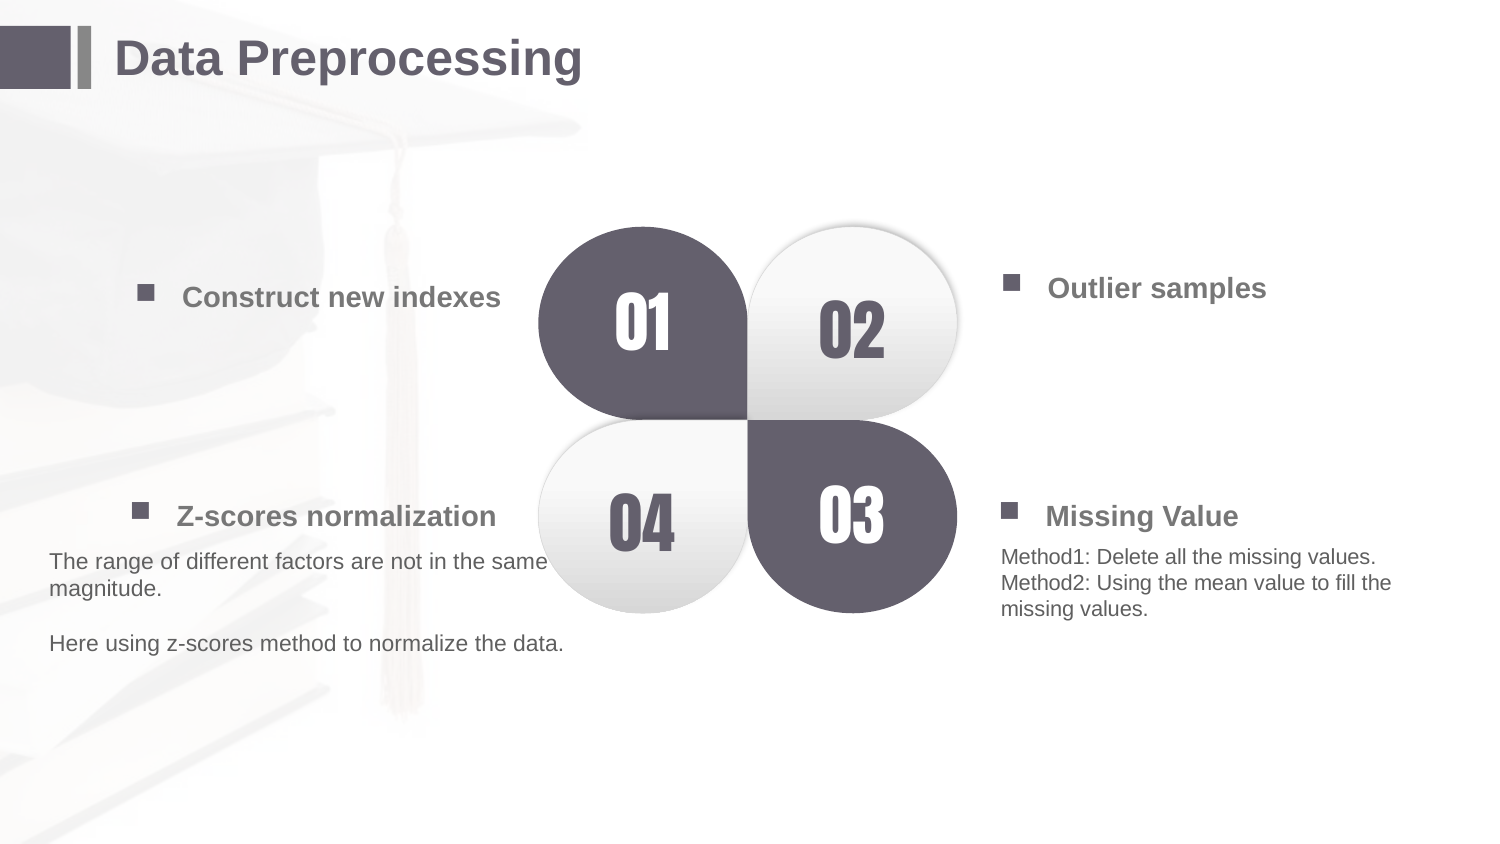

# Data Preprocessing
01
02

Outlier samples
Construct new indexes
04
03
Z-scores normalization
Missing Value
Method1: Delete all the missing values.
Method2: Using the mean value to fill the missing values.

The range of different factors are not in the same magnitude.

Here using z-scores method to normalize the data.